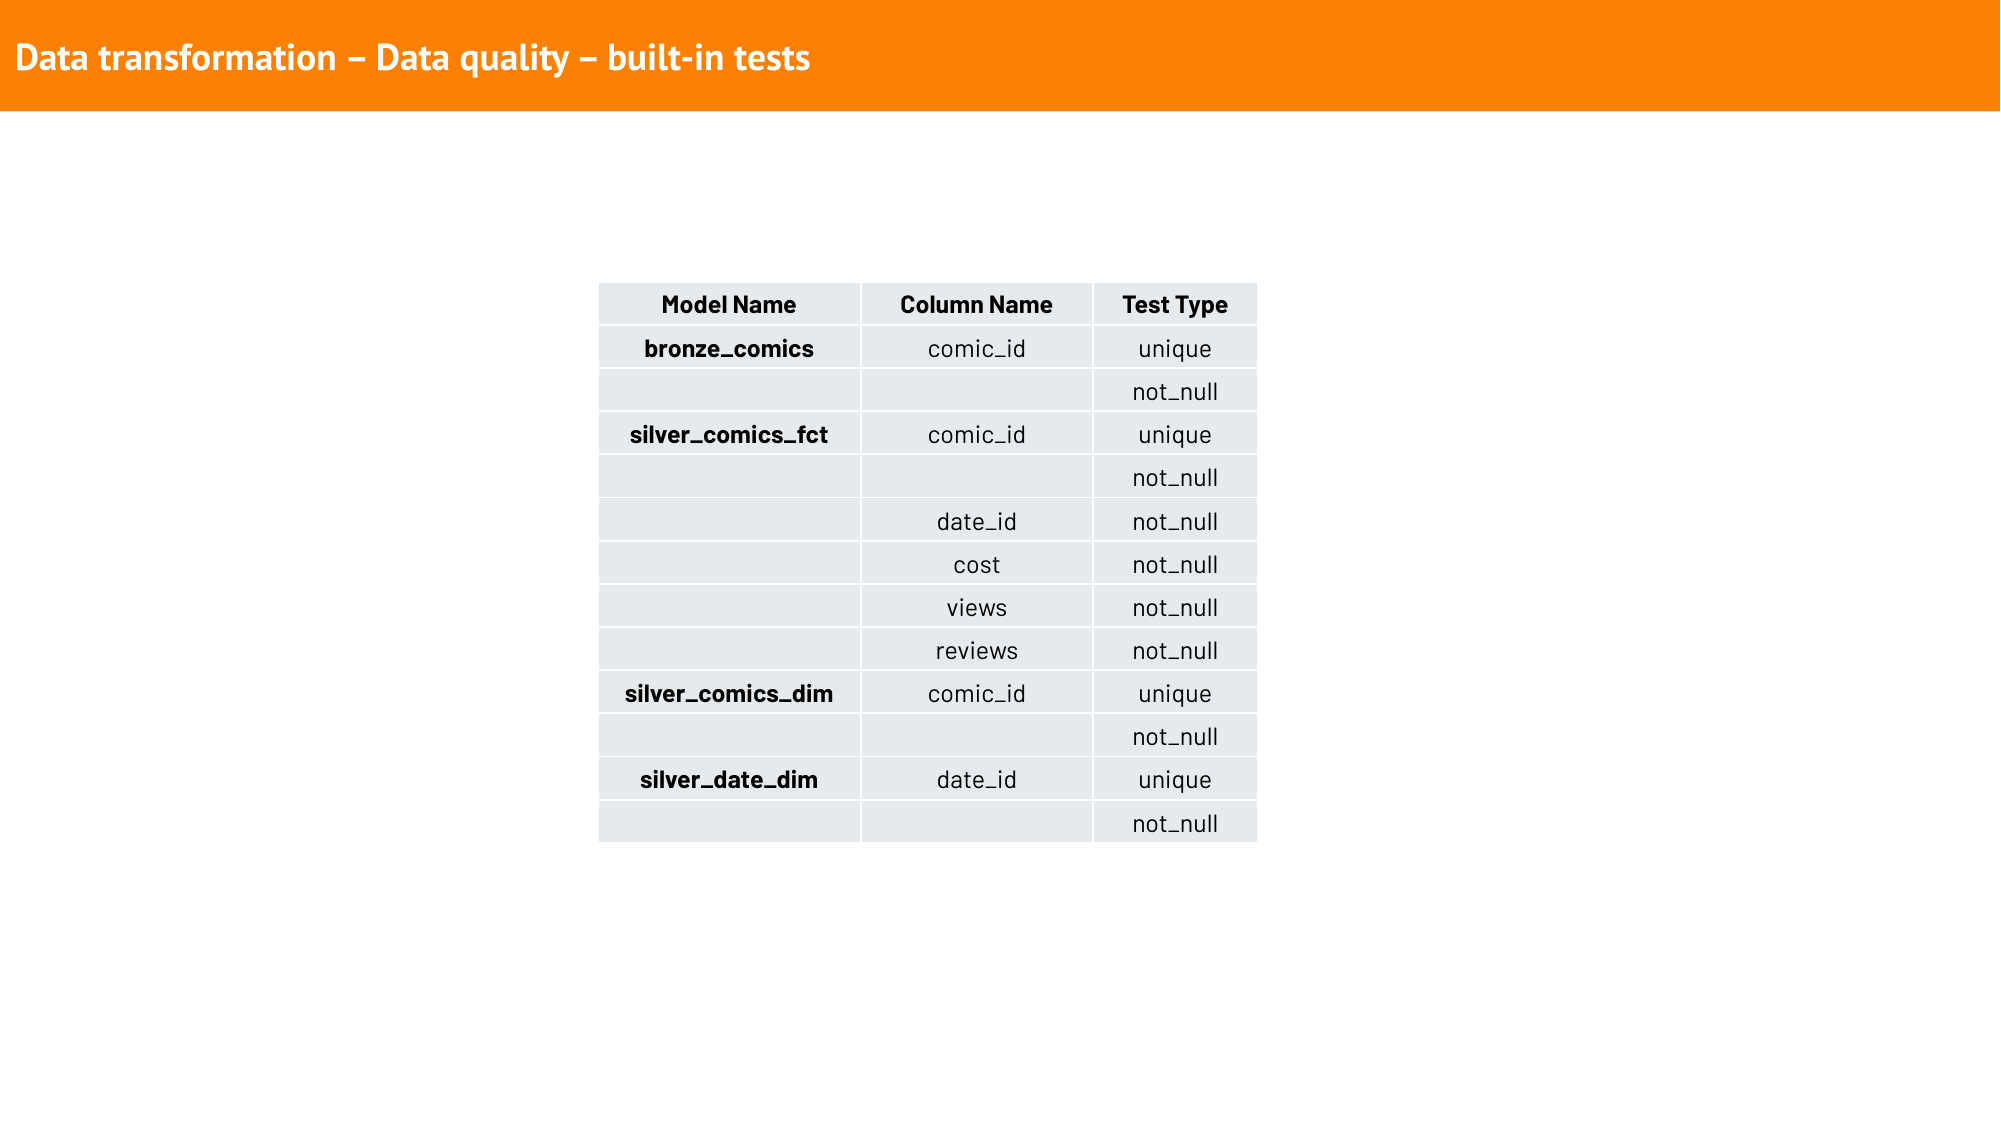

Data transformation – Data quality – built-in tests
| Model Name | Column Name | Test Type |
| --- | --- | --- |
| bronze\_comics | comic\_id | unique |
|  |  | not\_null |
| silver\_comics\_fct | comic\_id | unique |
|  |  | not\_null |
|  | date\_id | not\_null |
|  | cost | not\_null |
|  | views | not\_null |
|  | reviews | not\_null |
| silver\_comics\_dim | comic\_id | unique |
|  |  | not\_null |
| silver\_date\_dim | date\_id | unique |
|  |  | not\_null |